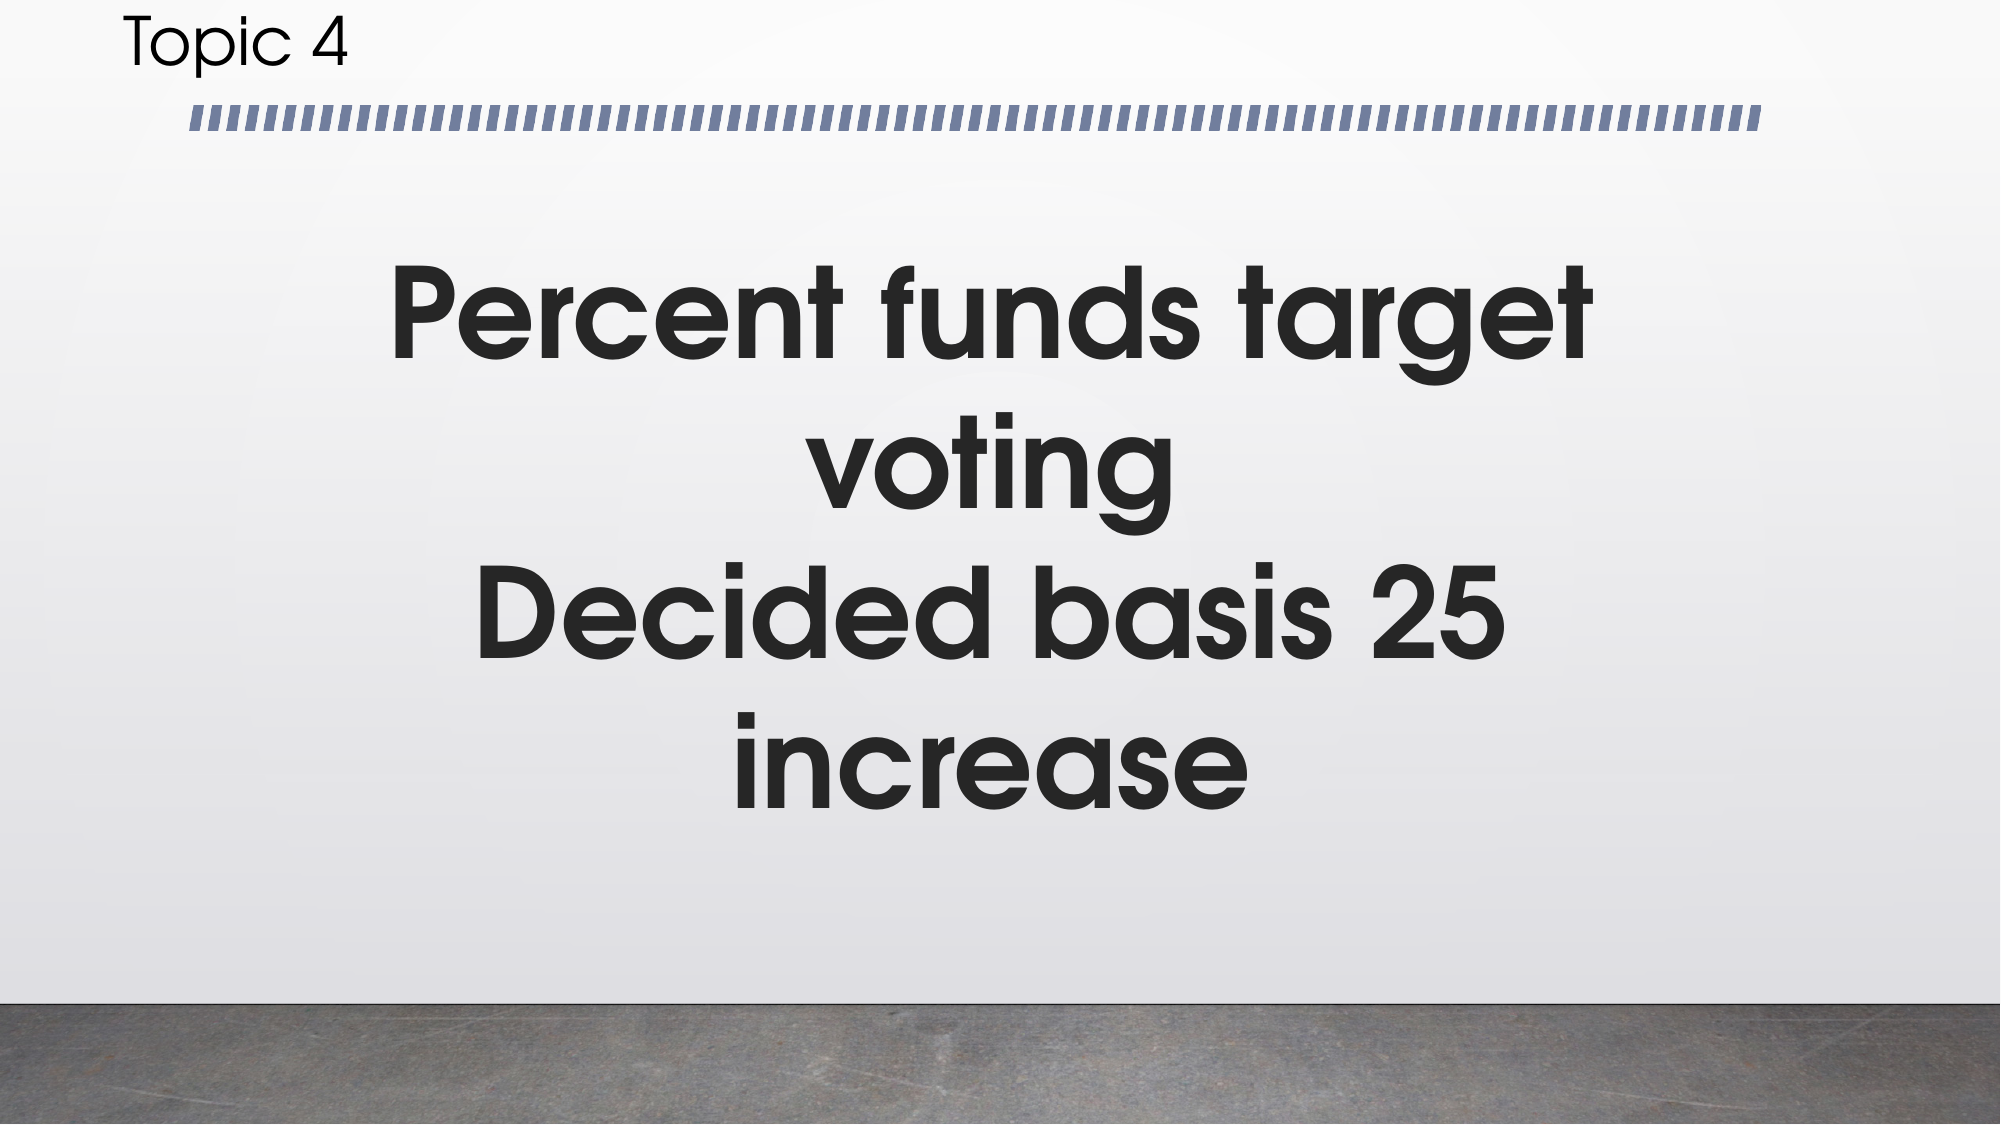

# Topic 4
Percent funds target voting
Decided basis 25 increase